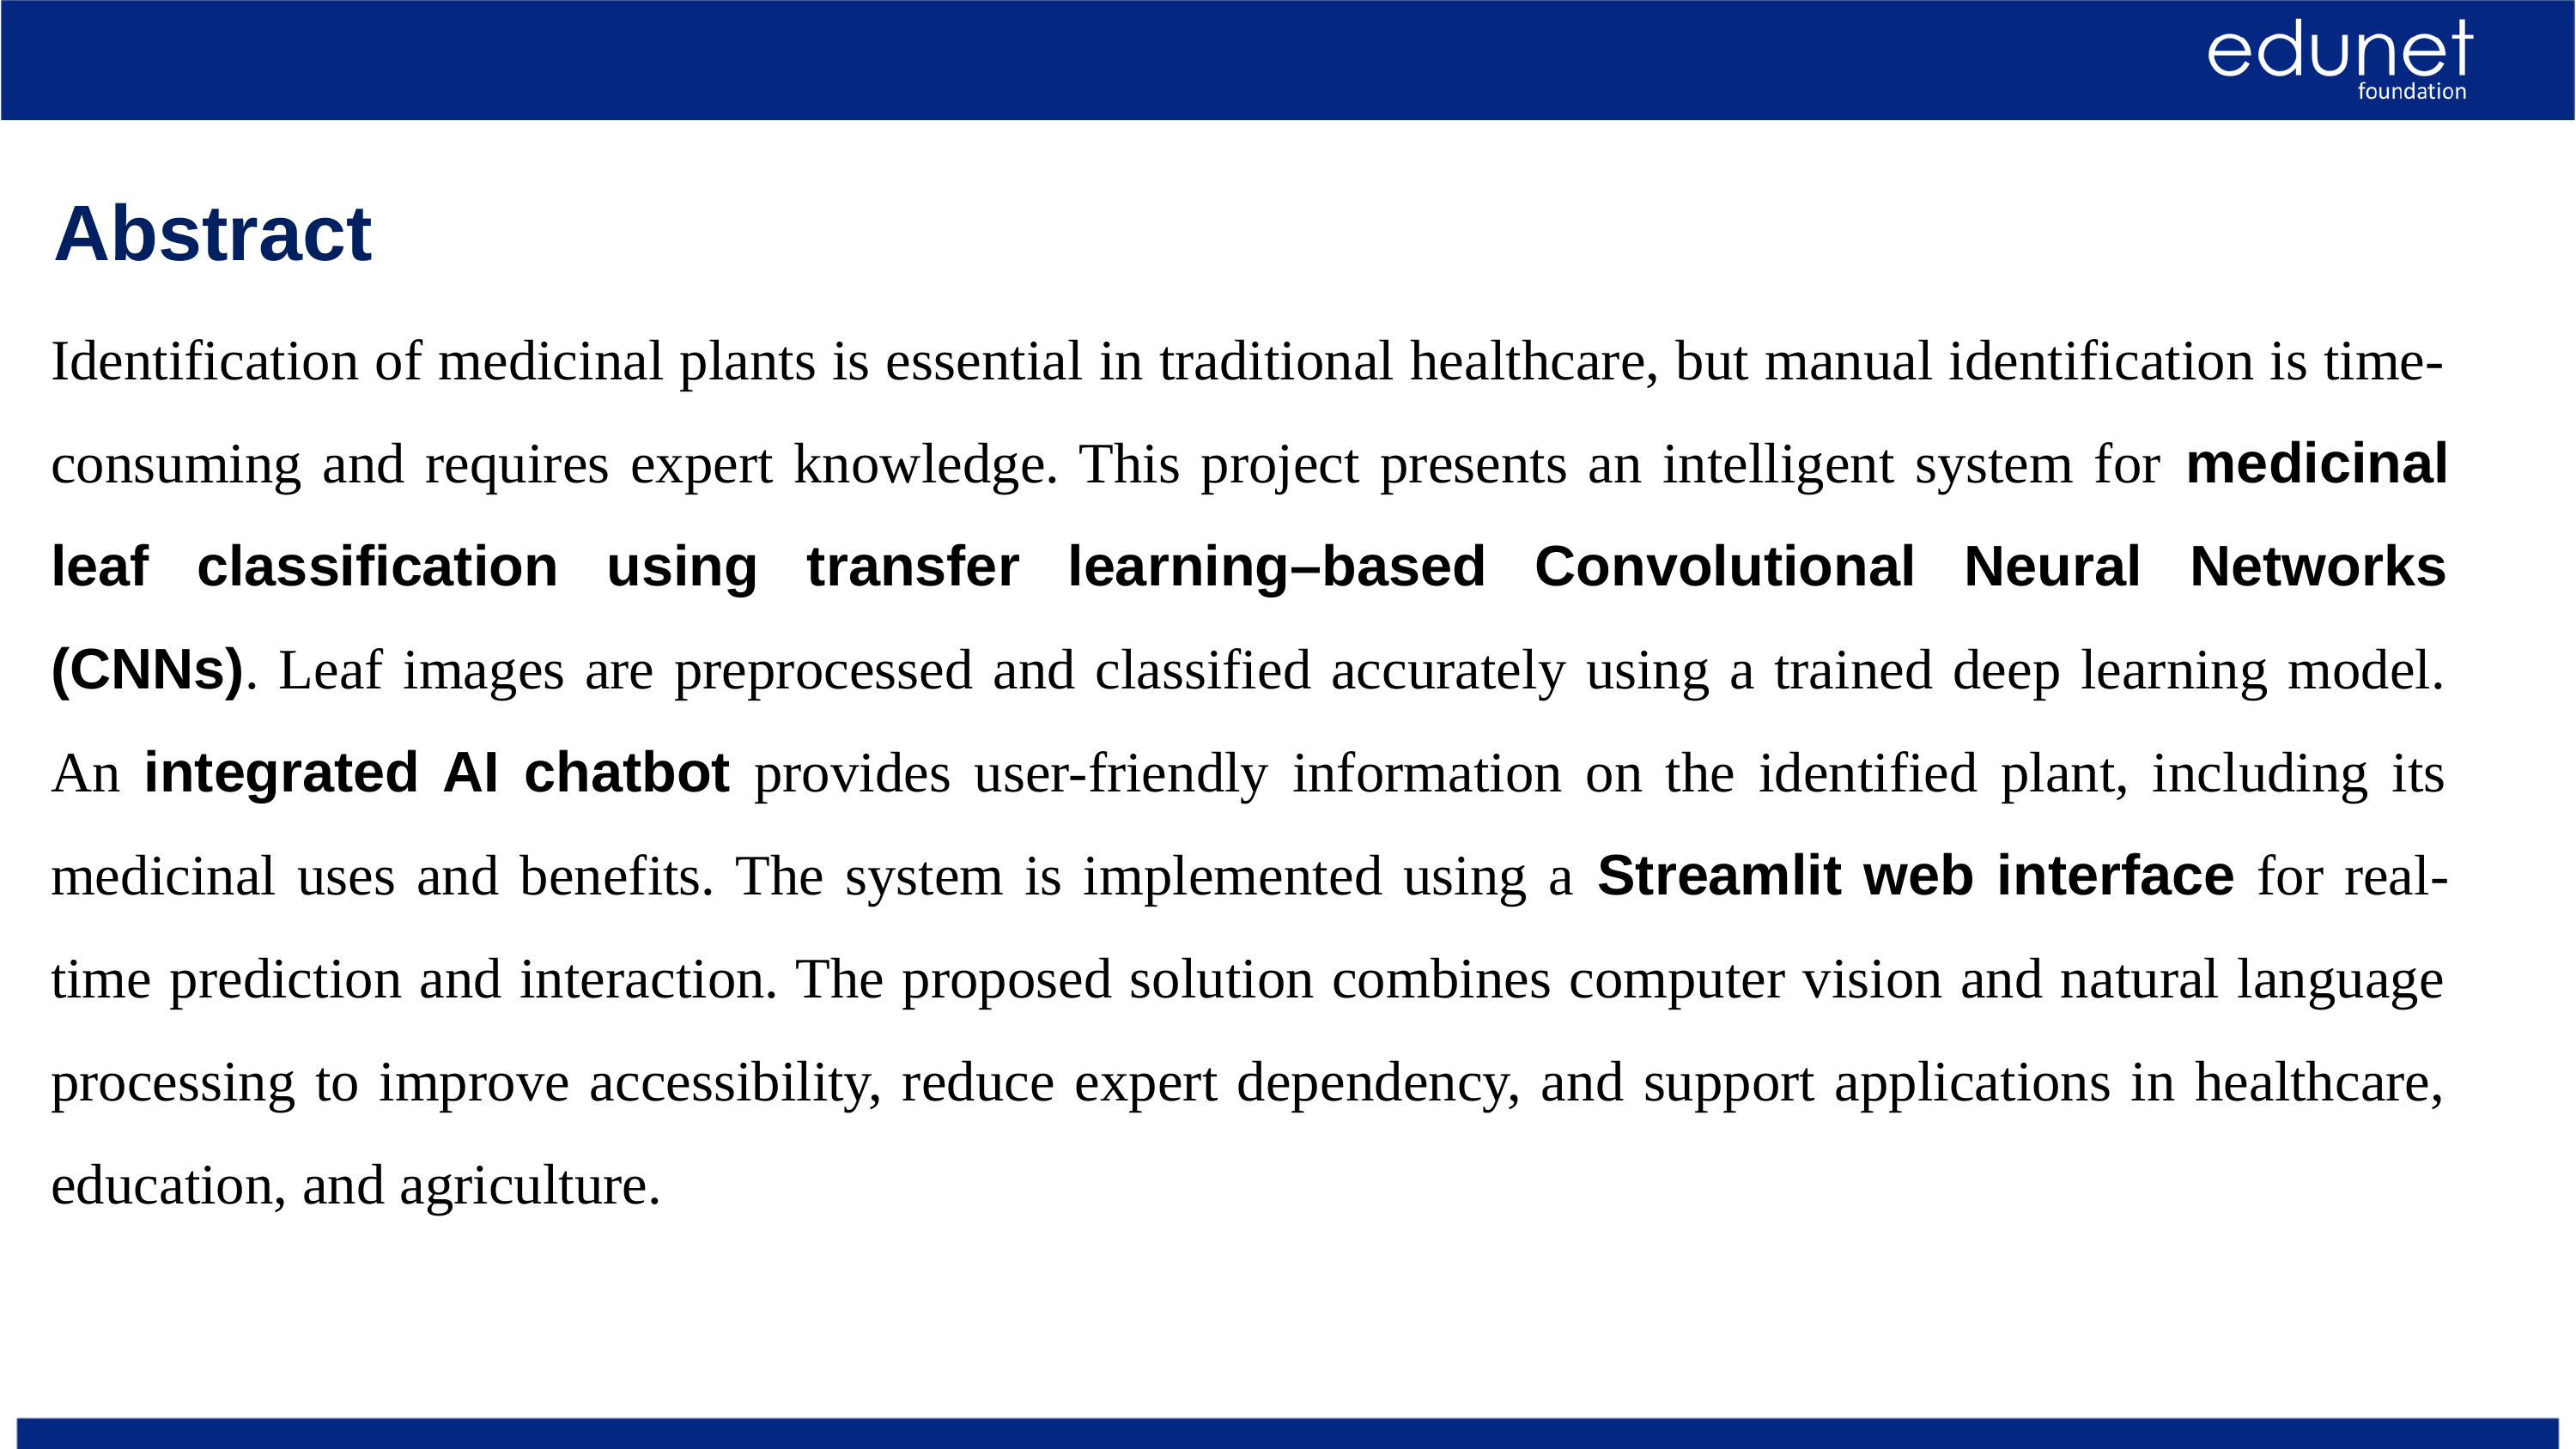

Abstract
Identification of medicinal plants is essential in traditional healthcare, but manual identification is time-consuming and requires expert knowledge. This project presents an intelligent system for medicinal leaf classification using transfer learning–based Convolutional Neural Networks (CNNs). Leaf images are preprocessed and classified accurately using a trained deep learning model. An integrated AI chatbot provides user-friendly information on the identified plant, including its medicinal uses and benefits. The system is implemented using a Streamlit web interface for real-time prediction and interaction. The proposed solution combines computer vision and natural language processing to improve accessibility, reduce expert dependency, and support applications in healthcare, education, and agriculture.